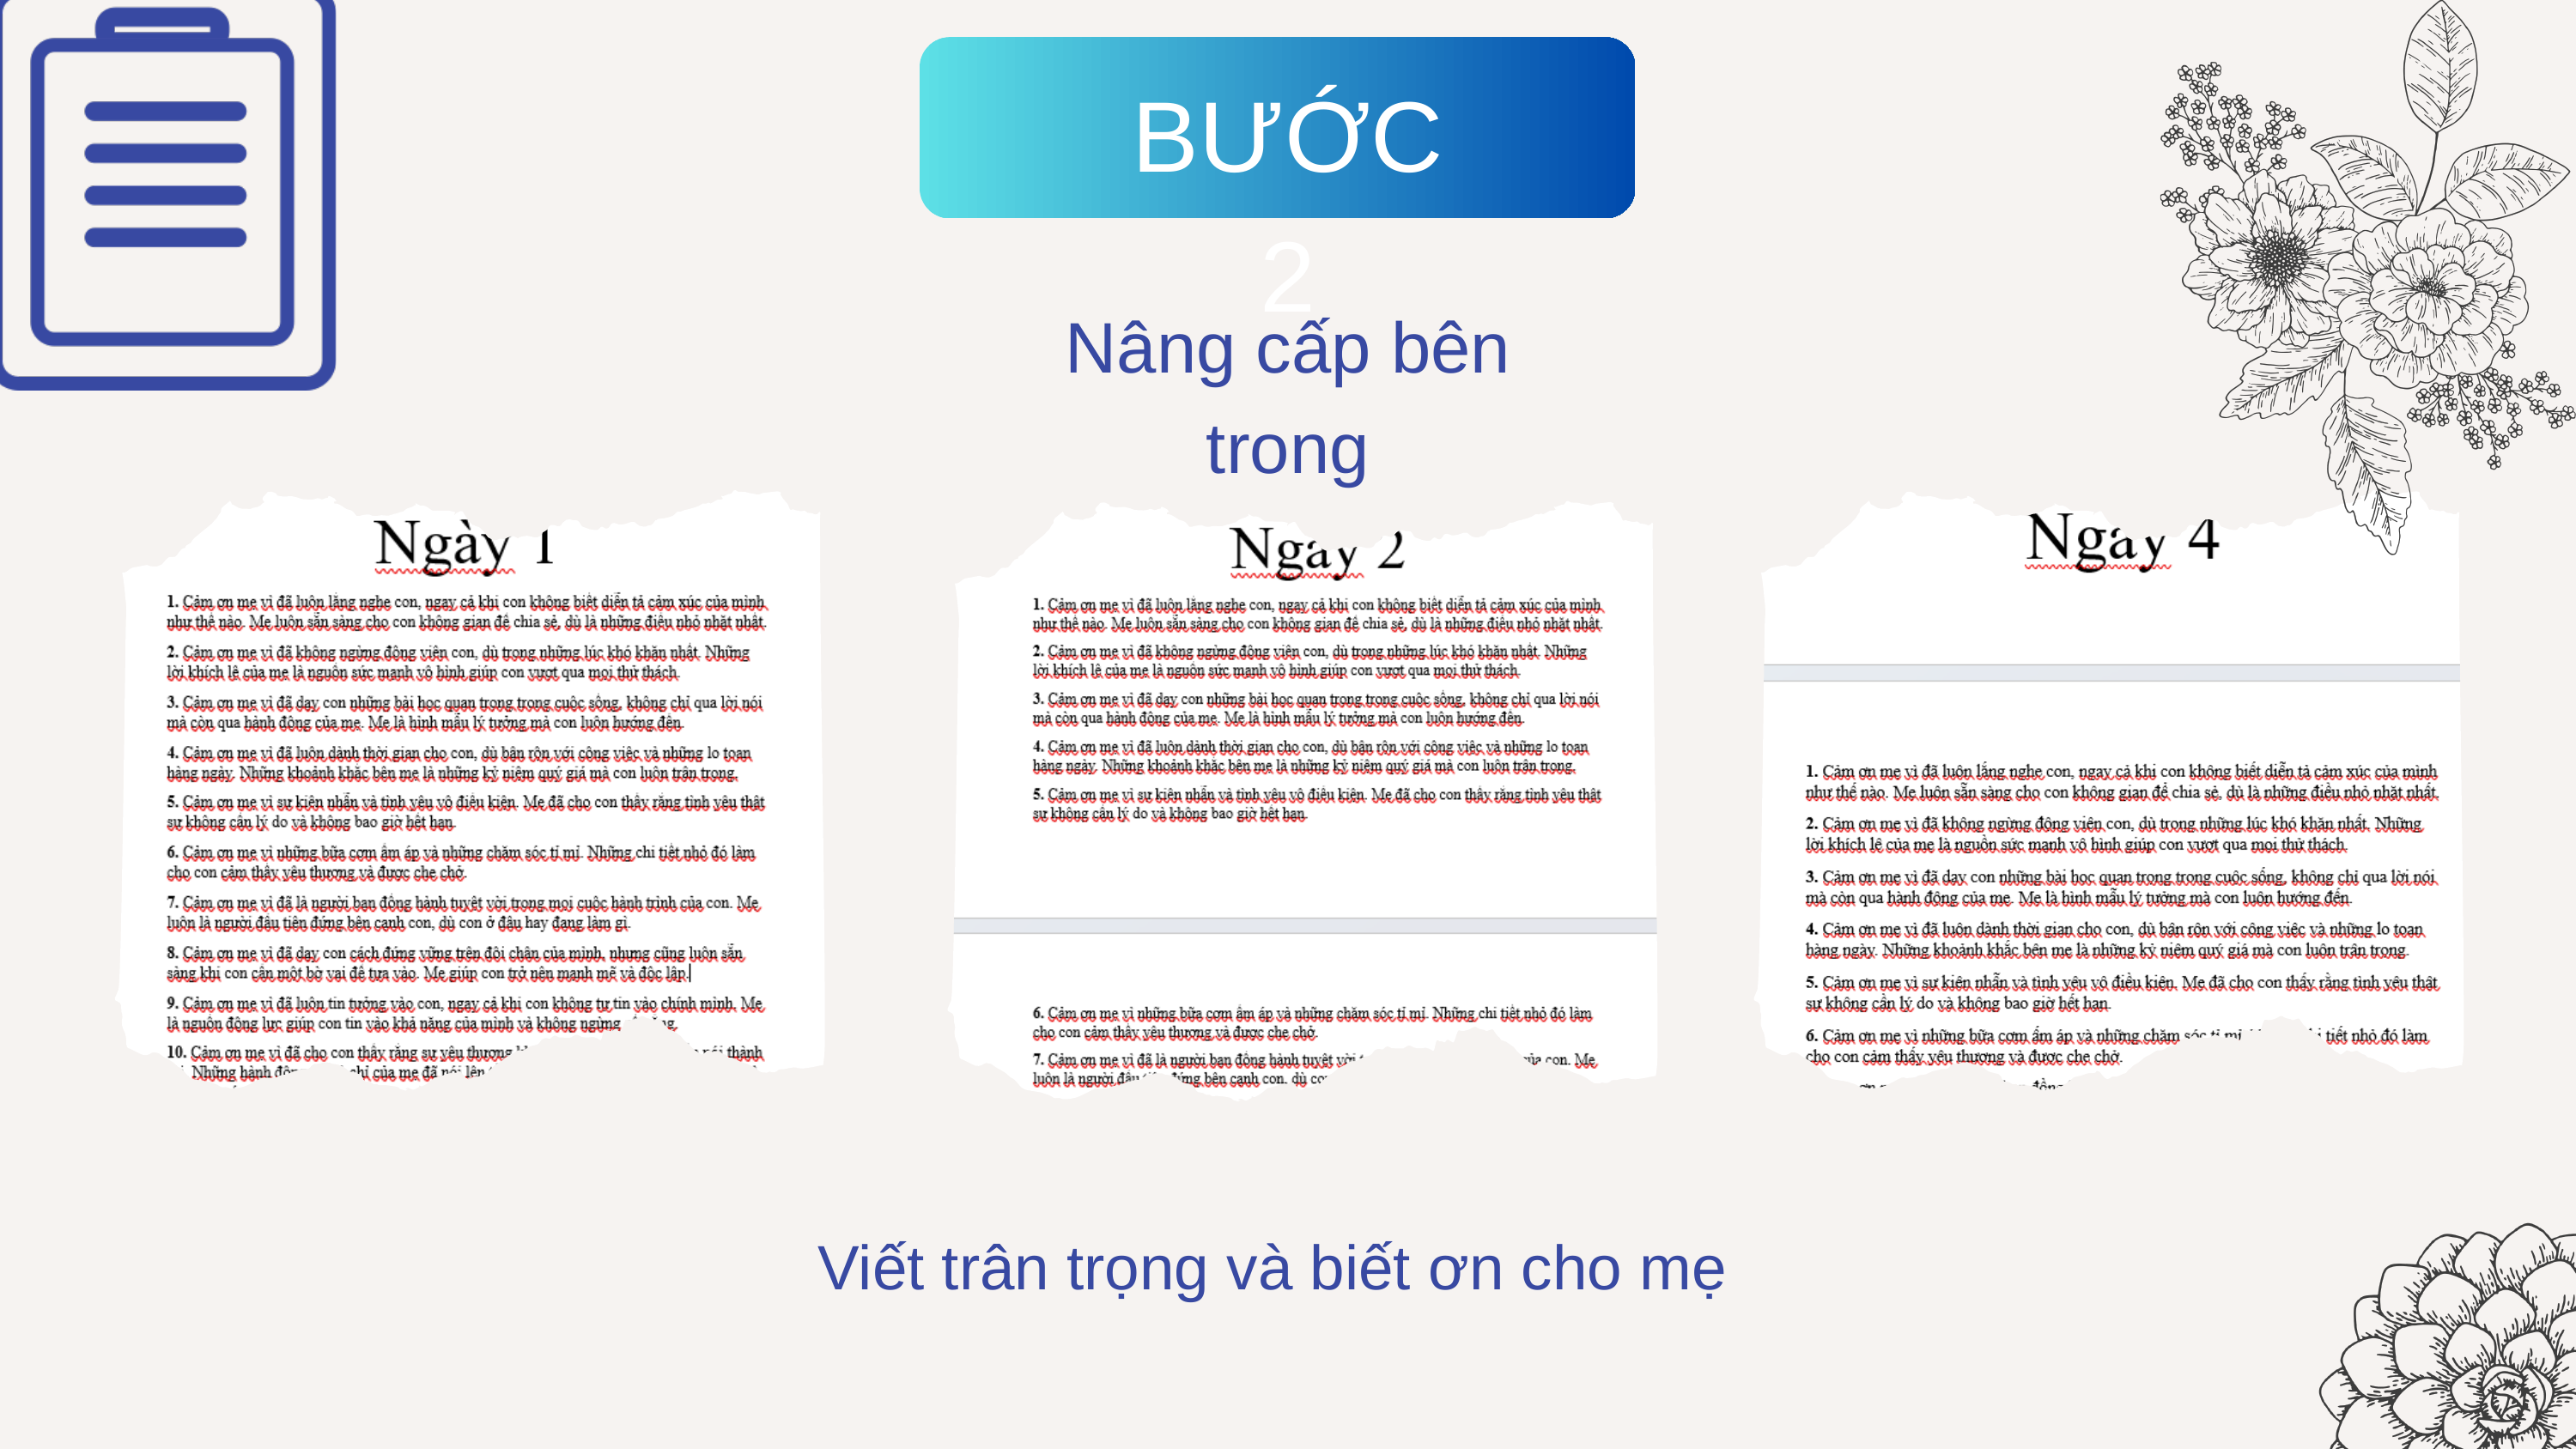

BƯỚC 2
Nâng cấp bên trong

Viết trân trọng và biết ơn cho mẹ